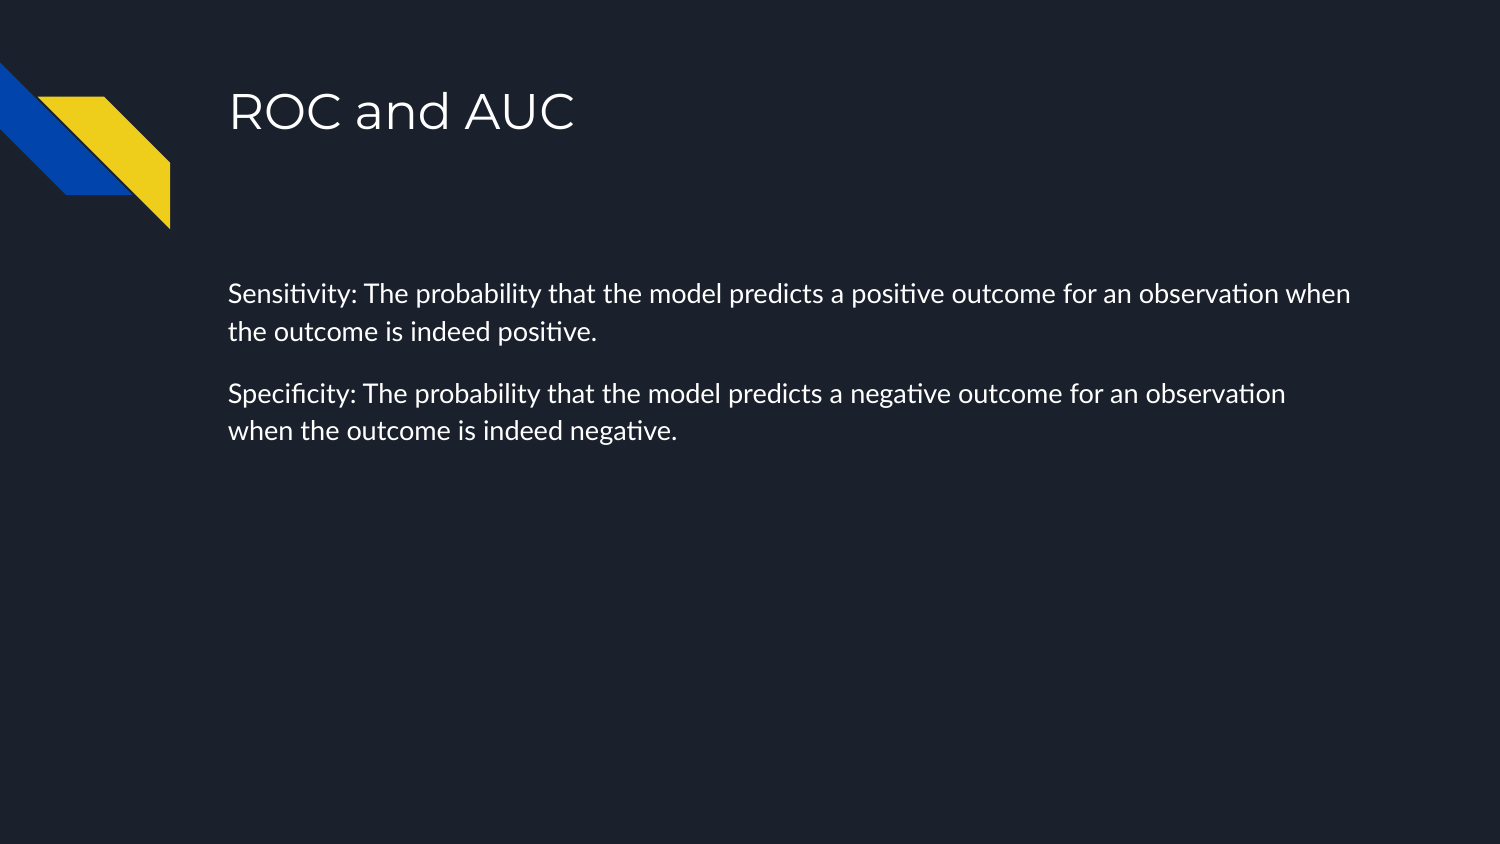

# ROC and AUC
Sensitivity: The probability that the model predicts a positive outcome for an observation when the outcome is indeed positive.
Specificity: The probability that the model predicts a negative outcome for an observation when the outcome is indeed negative.